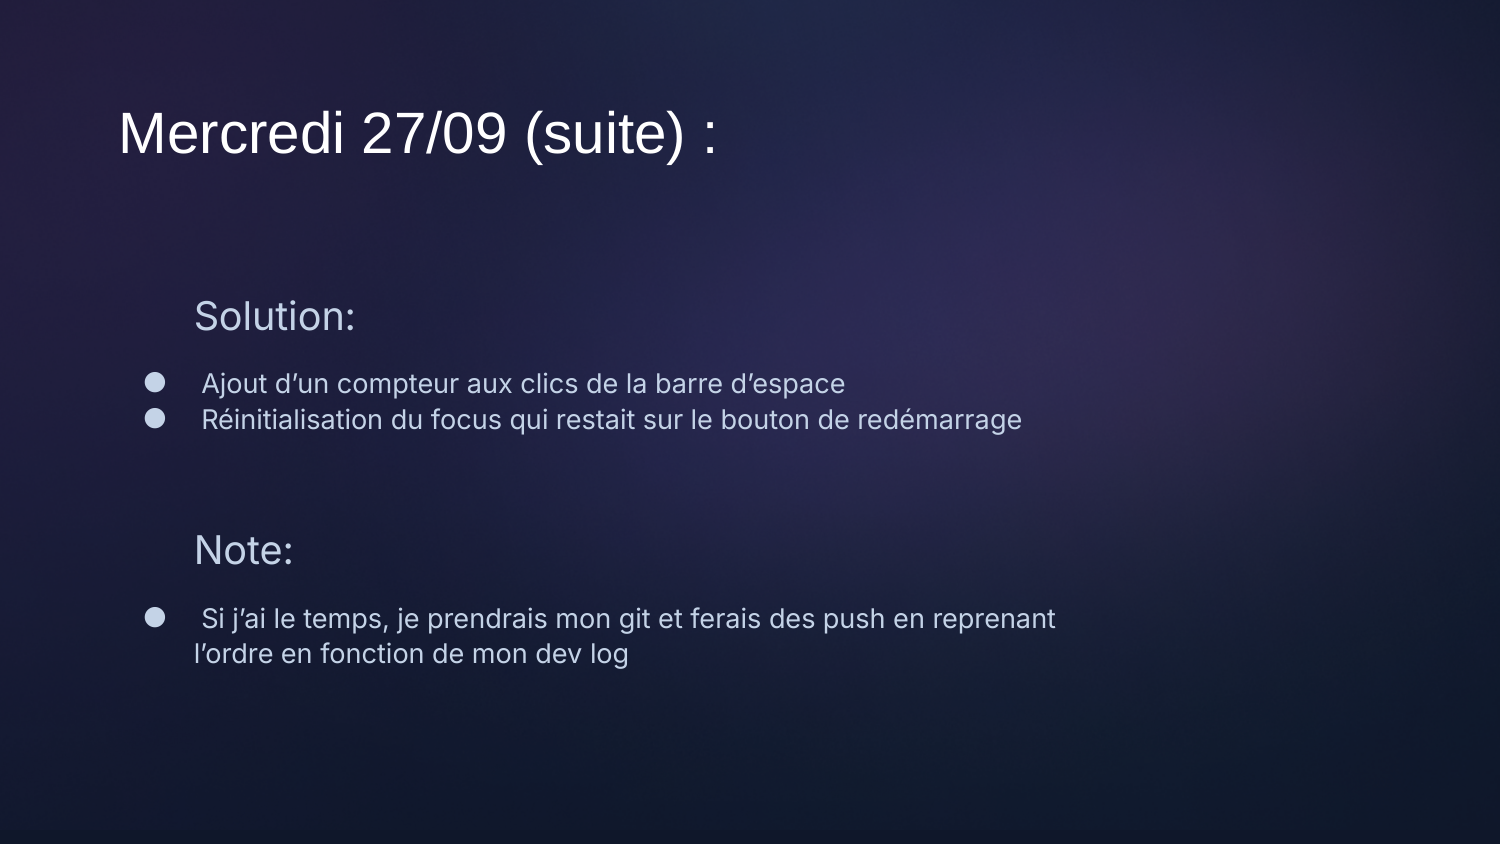

# Mercredi 27/09 (suite) :
Solution:
 Ajout d’un compteur aux clics de la barre d’espace
 Réinitialisation du focus qui restait sur le bouton de redémarrage

Note:
 Si j’ai le temps, je prendrais mon git et ferais des push en reprenant l’ordre en fonction de mon dev log